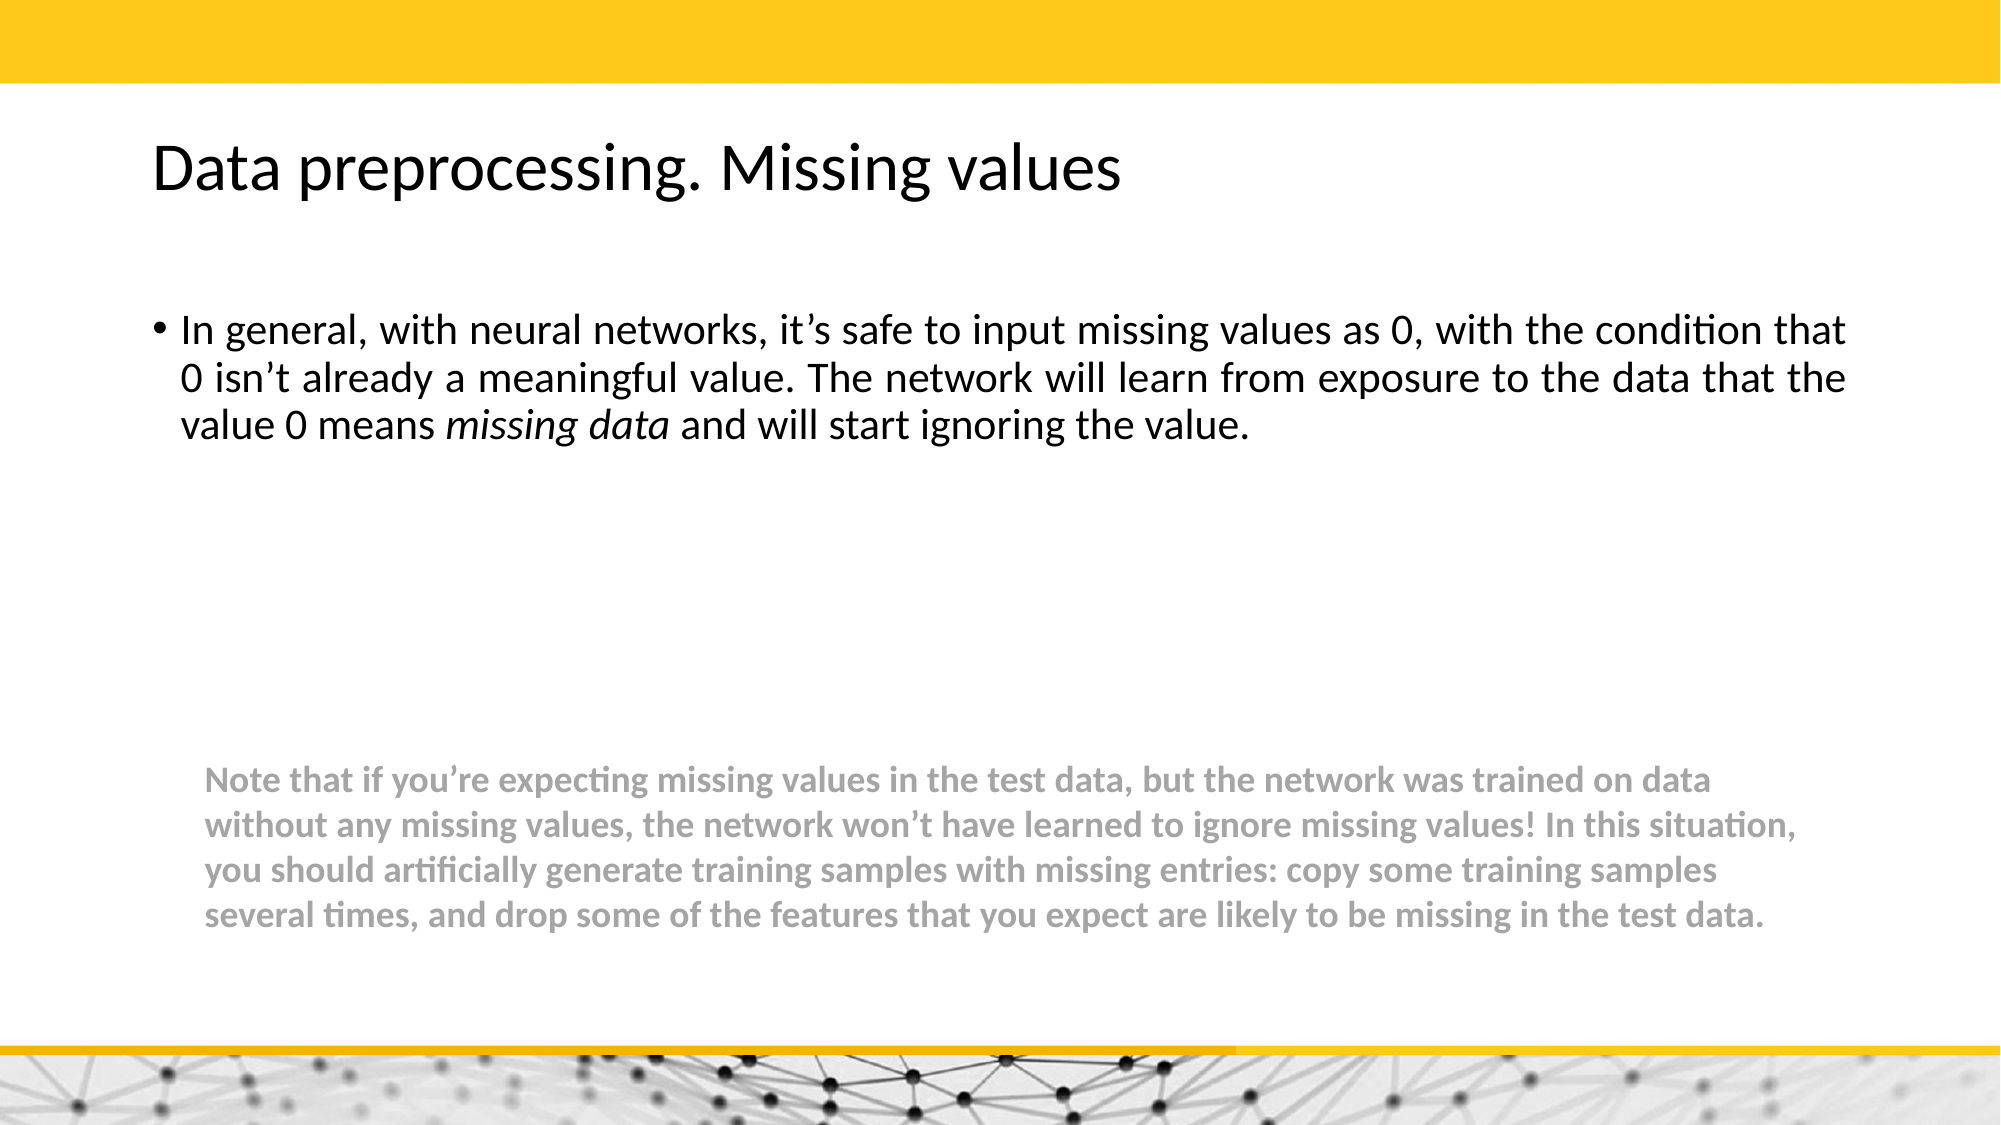

# Data preprocessing. Missing values
In general, with neural networks, it’s safe to input missing values as 0, with the condition that 0 isn’t already a meaningful value. The network will learn from exposure to the data that the value 0 means missing data and will start ignoring the value.

Note that if you’re expecting missing values in the test data, but the network was trained on data without any missing values, the network won’t have learned to ignore missing values! In this situation, you should artificially generate training samples with missing entries: copy some training samples several times, and drop some of the features that you expect are likely to be missing in the test data.